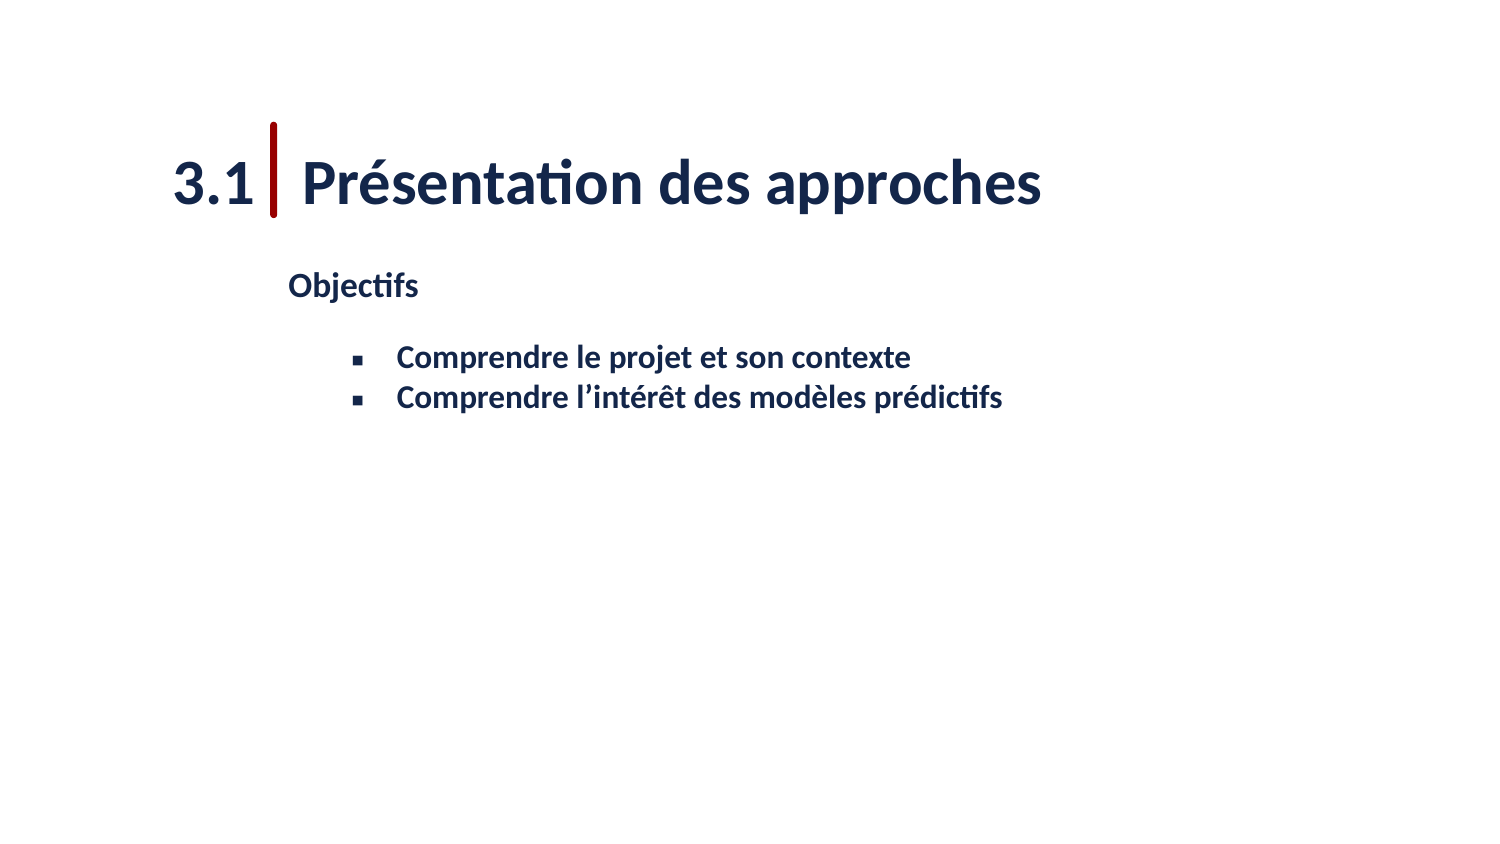

3.1
Présentation des approches
Objectifs
Comprendre le projet et son contexte
Comprendre l’intérêt des modèles prédictifs